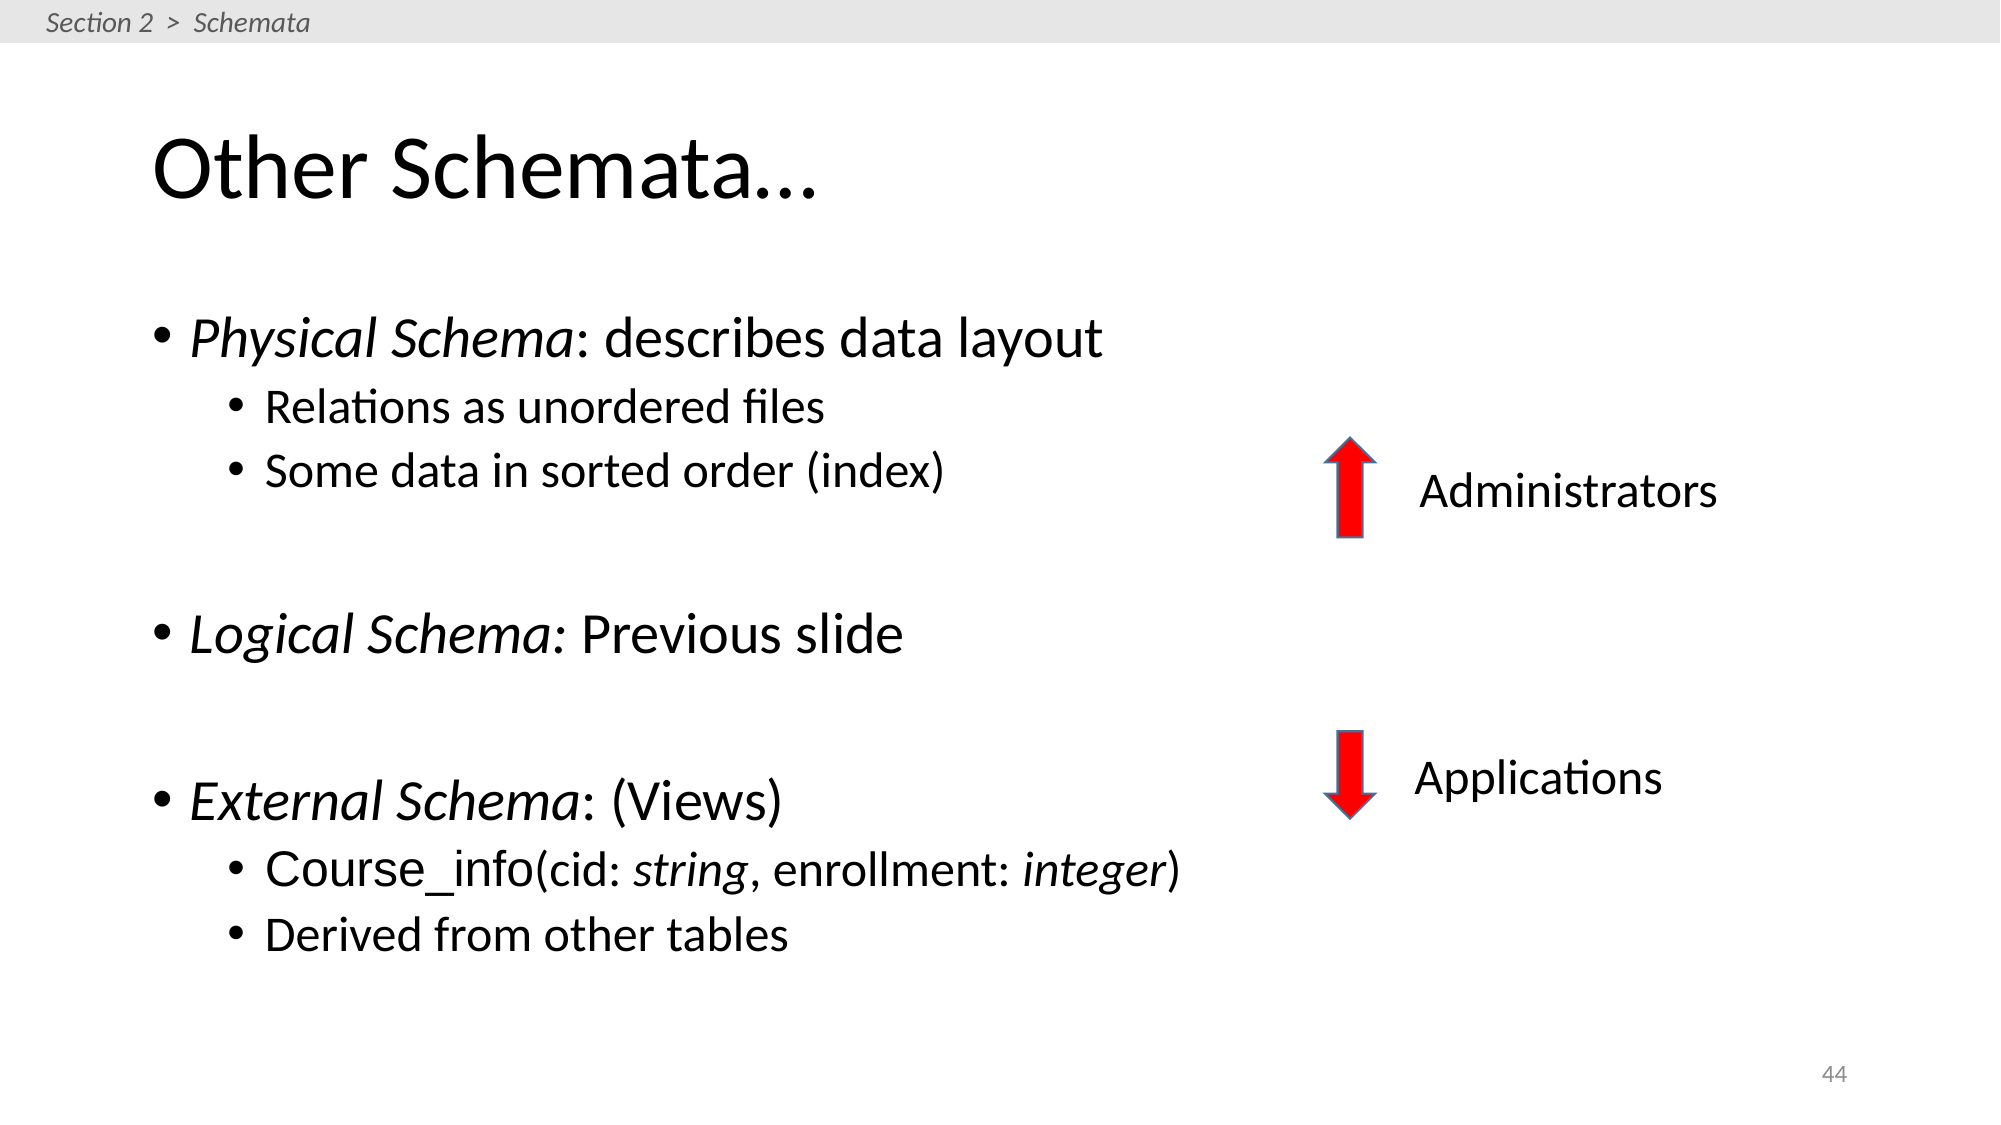

Section 2  >  Schemata
# Other Schemata…
Physical Schema: describes data layout
Relations as unordered files
Some data in sorted order (index)

Logical Schema: Previous slide

External Schema: (Views)
Course_info(cid: string, enrollment: integer)
Derived from other tables

Administrators

Applications
44